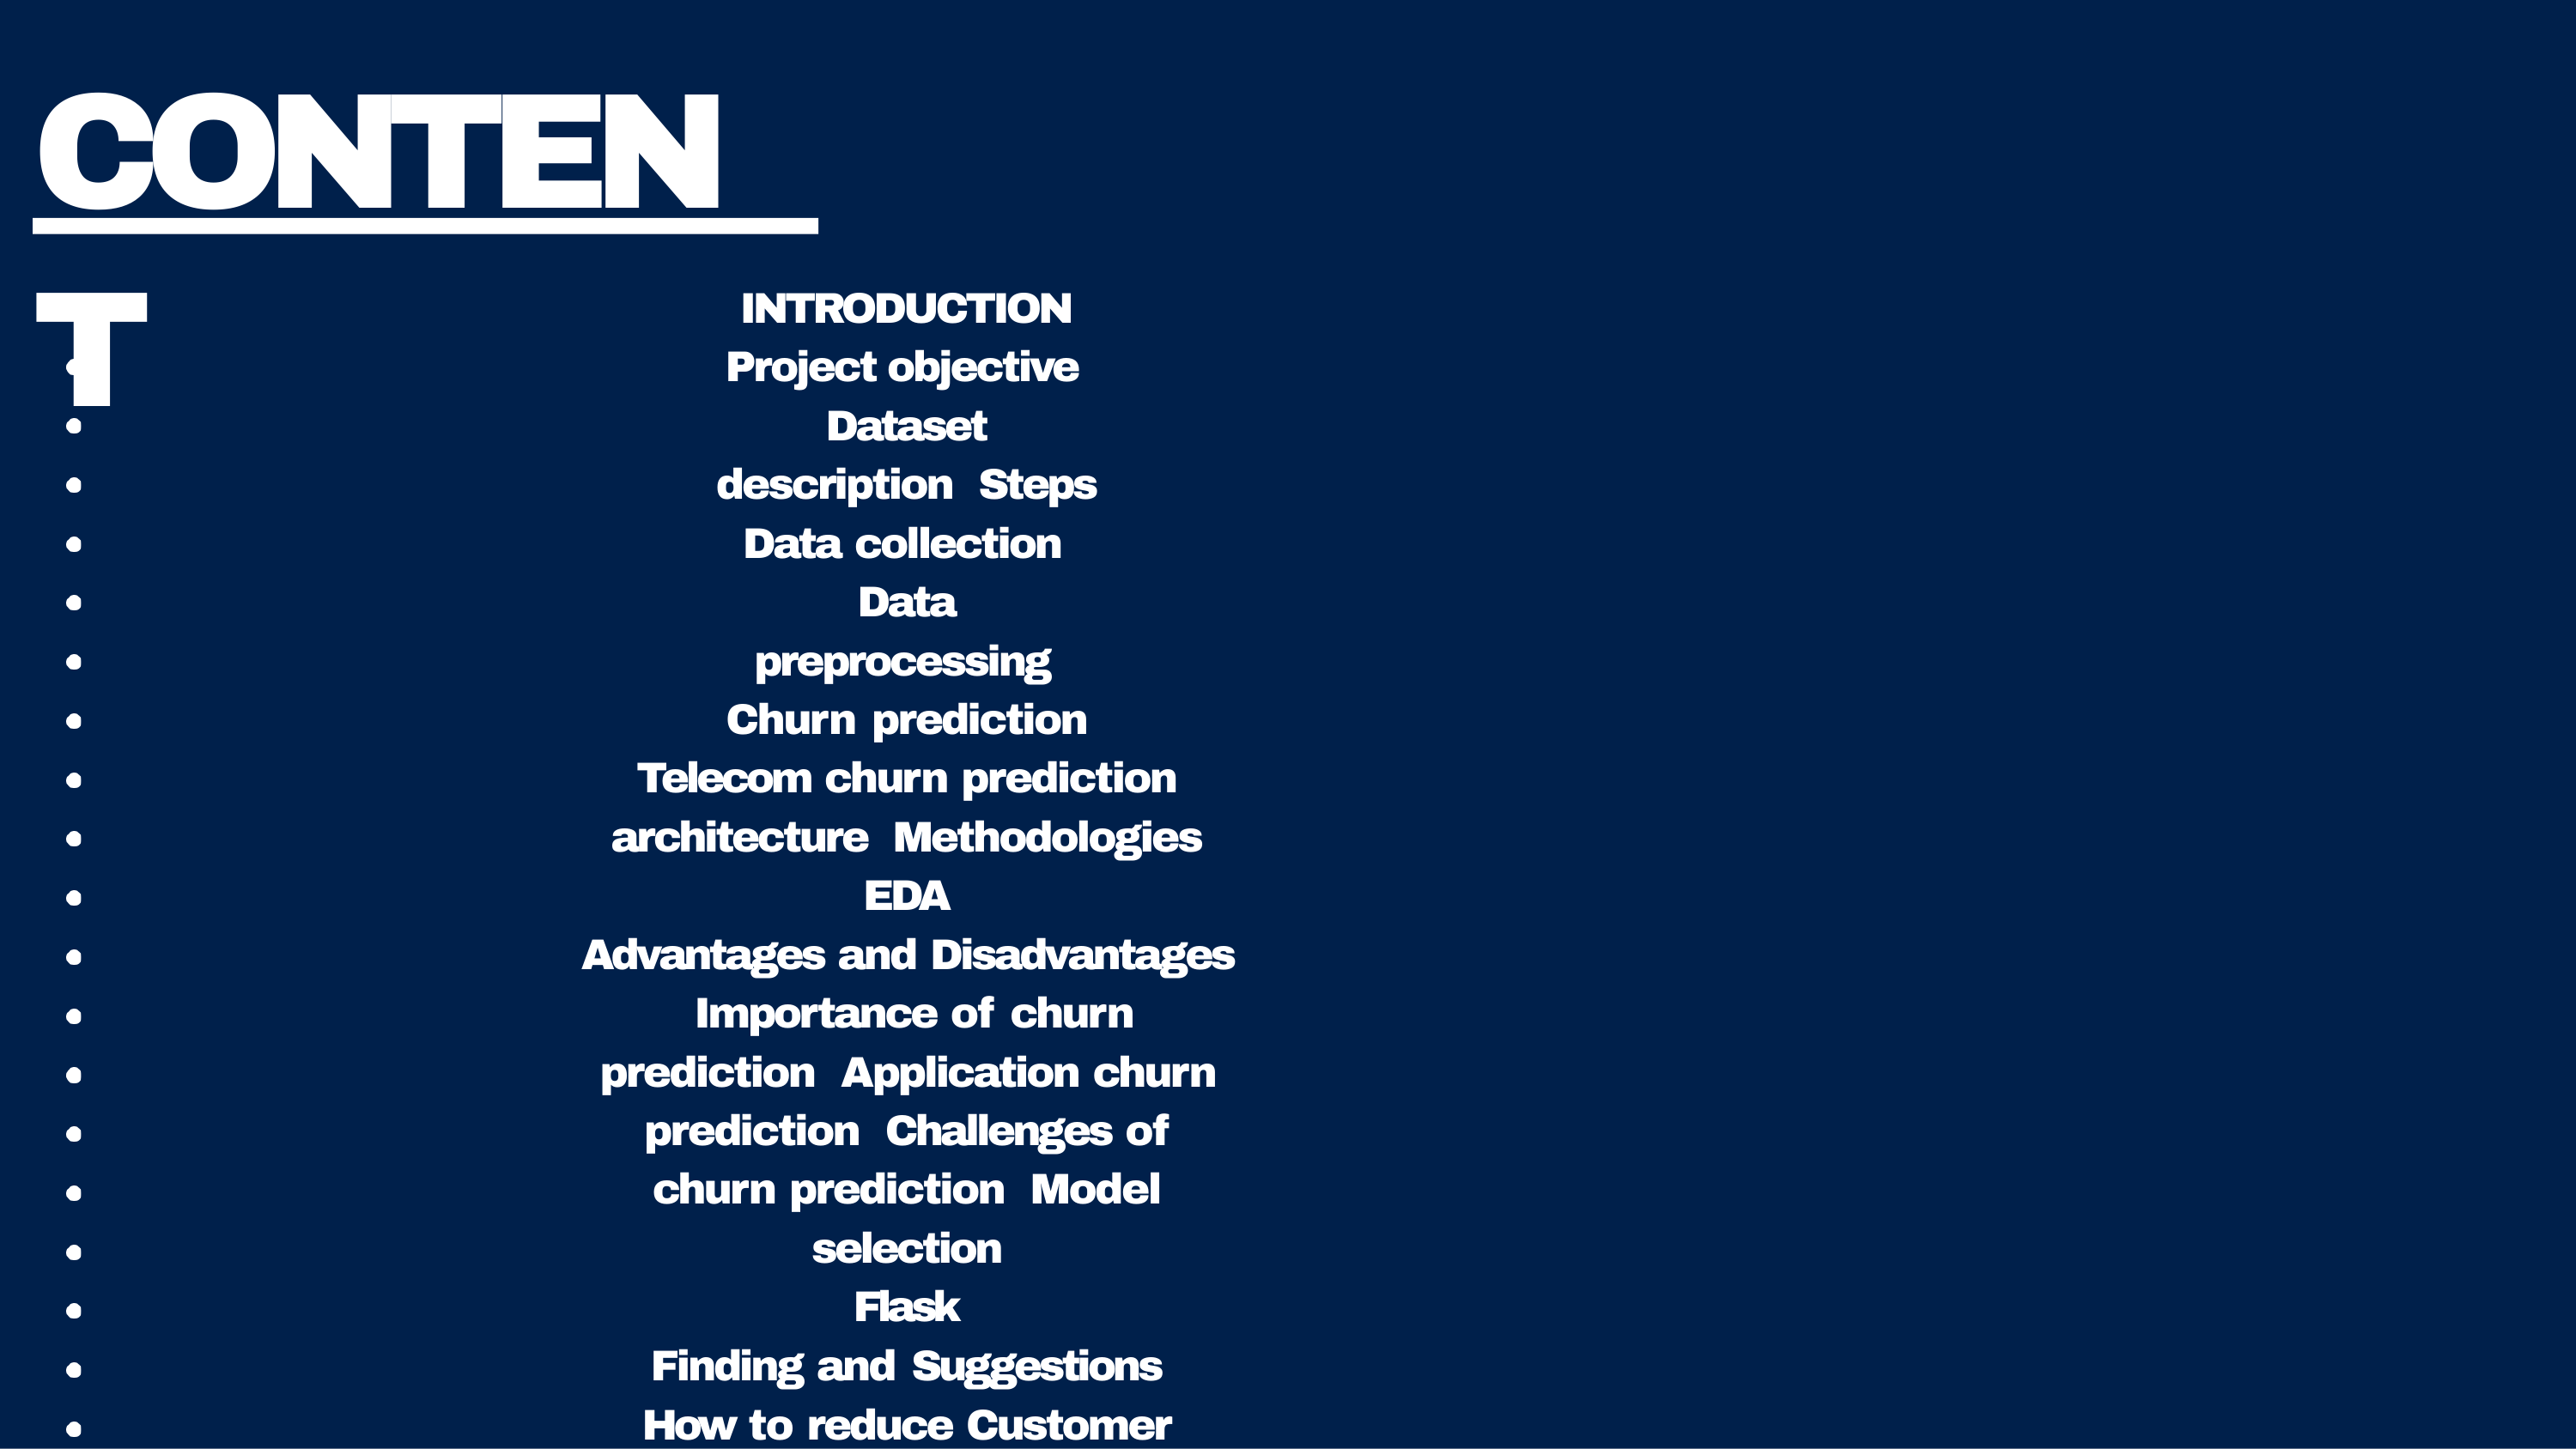

# CONTENT

INTRODUCTION
Project objective  Dataset description  Steps
Data collection  Data preprocessing  Churn prediction
Telecom churn prediction architecture  Methodologies
EDA
Advantages and Disadvantages  Importance of churn prediction  Application churn prediction  Challenges of churn prediction  Model selection
Flask
Finding and Suggestions
How to reduce Customer Churn  Conclusion
Refrences